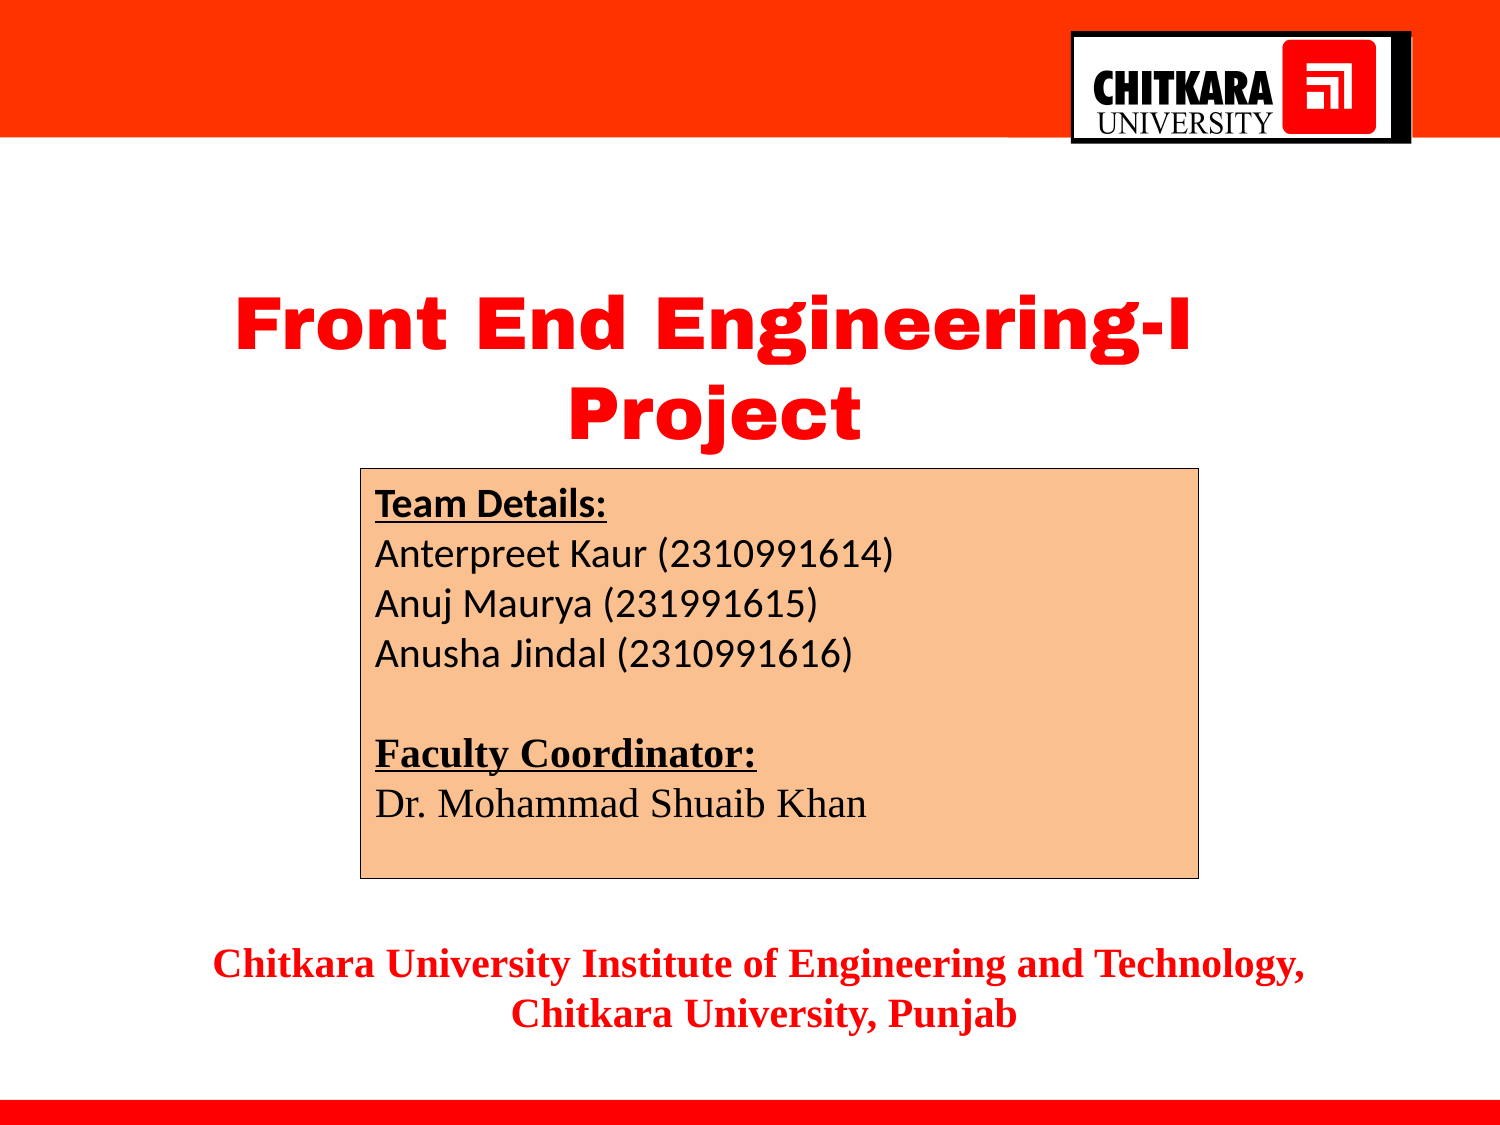

Front End Engineering-I Project
Team Details:
Anterpreet Kaur (2310991614)
Anuj Maurya (231991615)
Anusha Jindal (2310991616)

Faculty Coordinator:
Dr. Mohammad Shuaib Khan

:

Chitkara University Institute of Engineering and Technology,
Chitkara University, Punjab